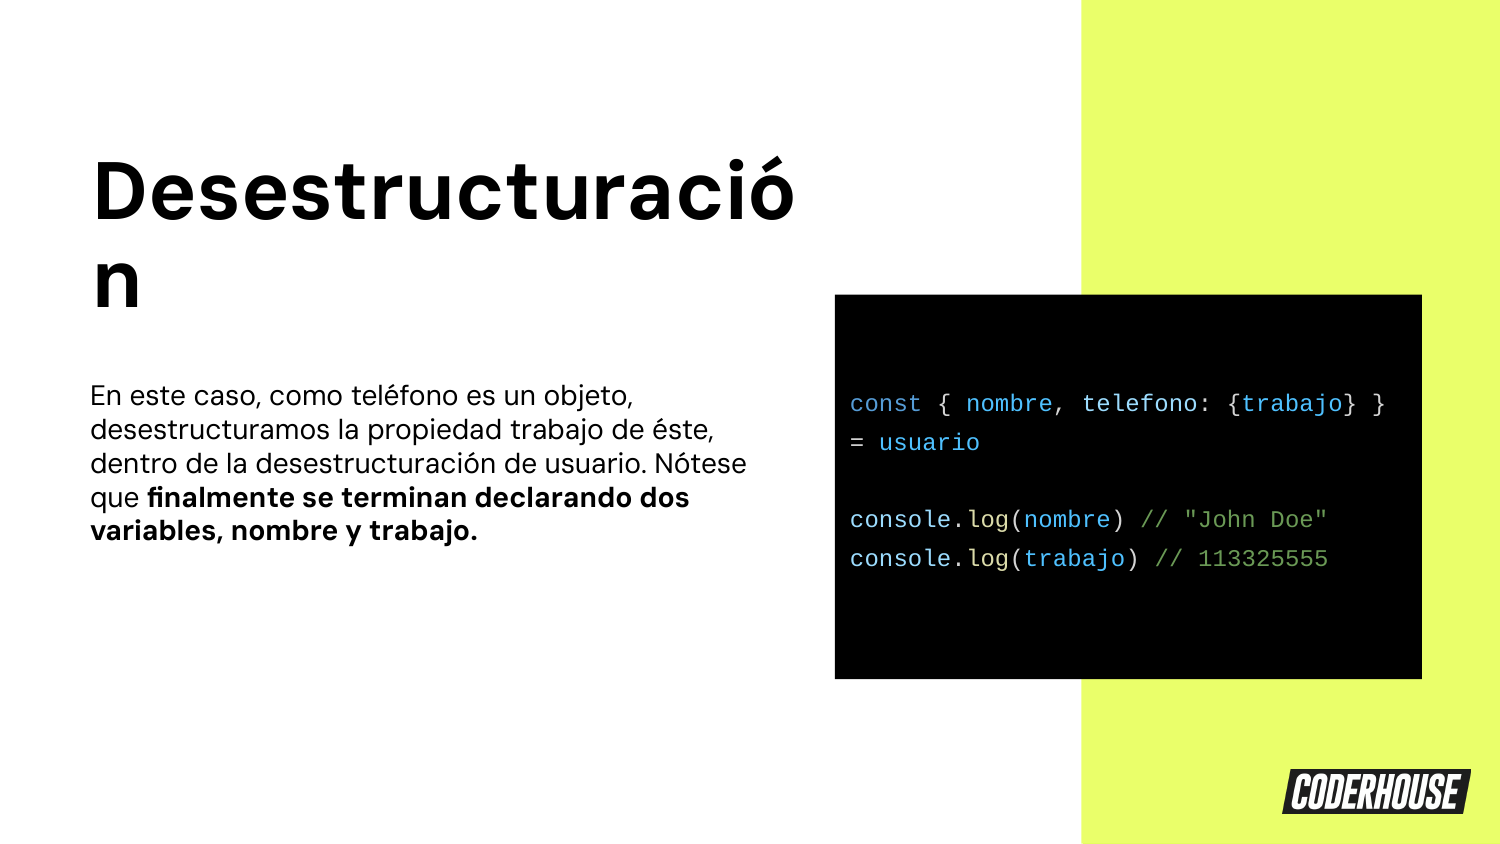

Desestructuración

const { nombre, telefono: {trabajo} } = usuario

console.log(nombre) // "John Doe"
console.log(trabajo) // 113325555
En este caso, como teléfono es un objeto, desestructuramos la propiedad trabajo de éste, dentro de la desestructuración de usuario. Nótese que finalmente se terminan declarando dos variables, nombre y trabajo.